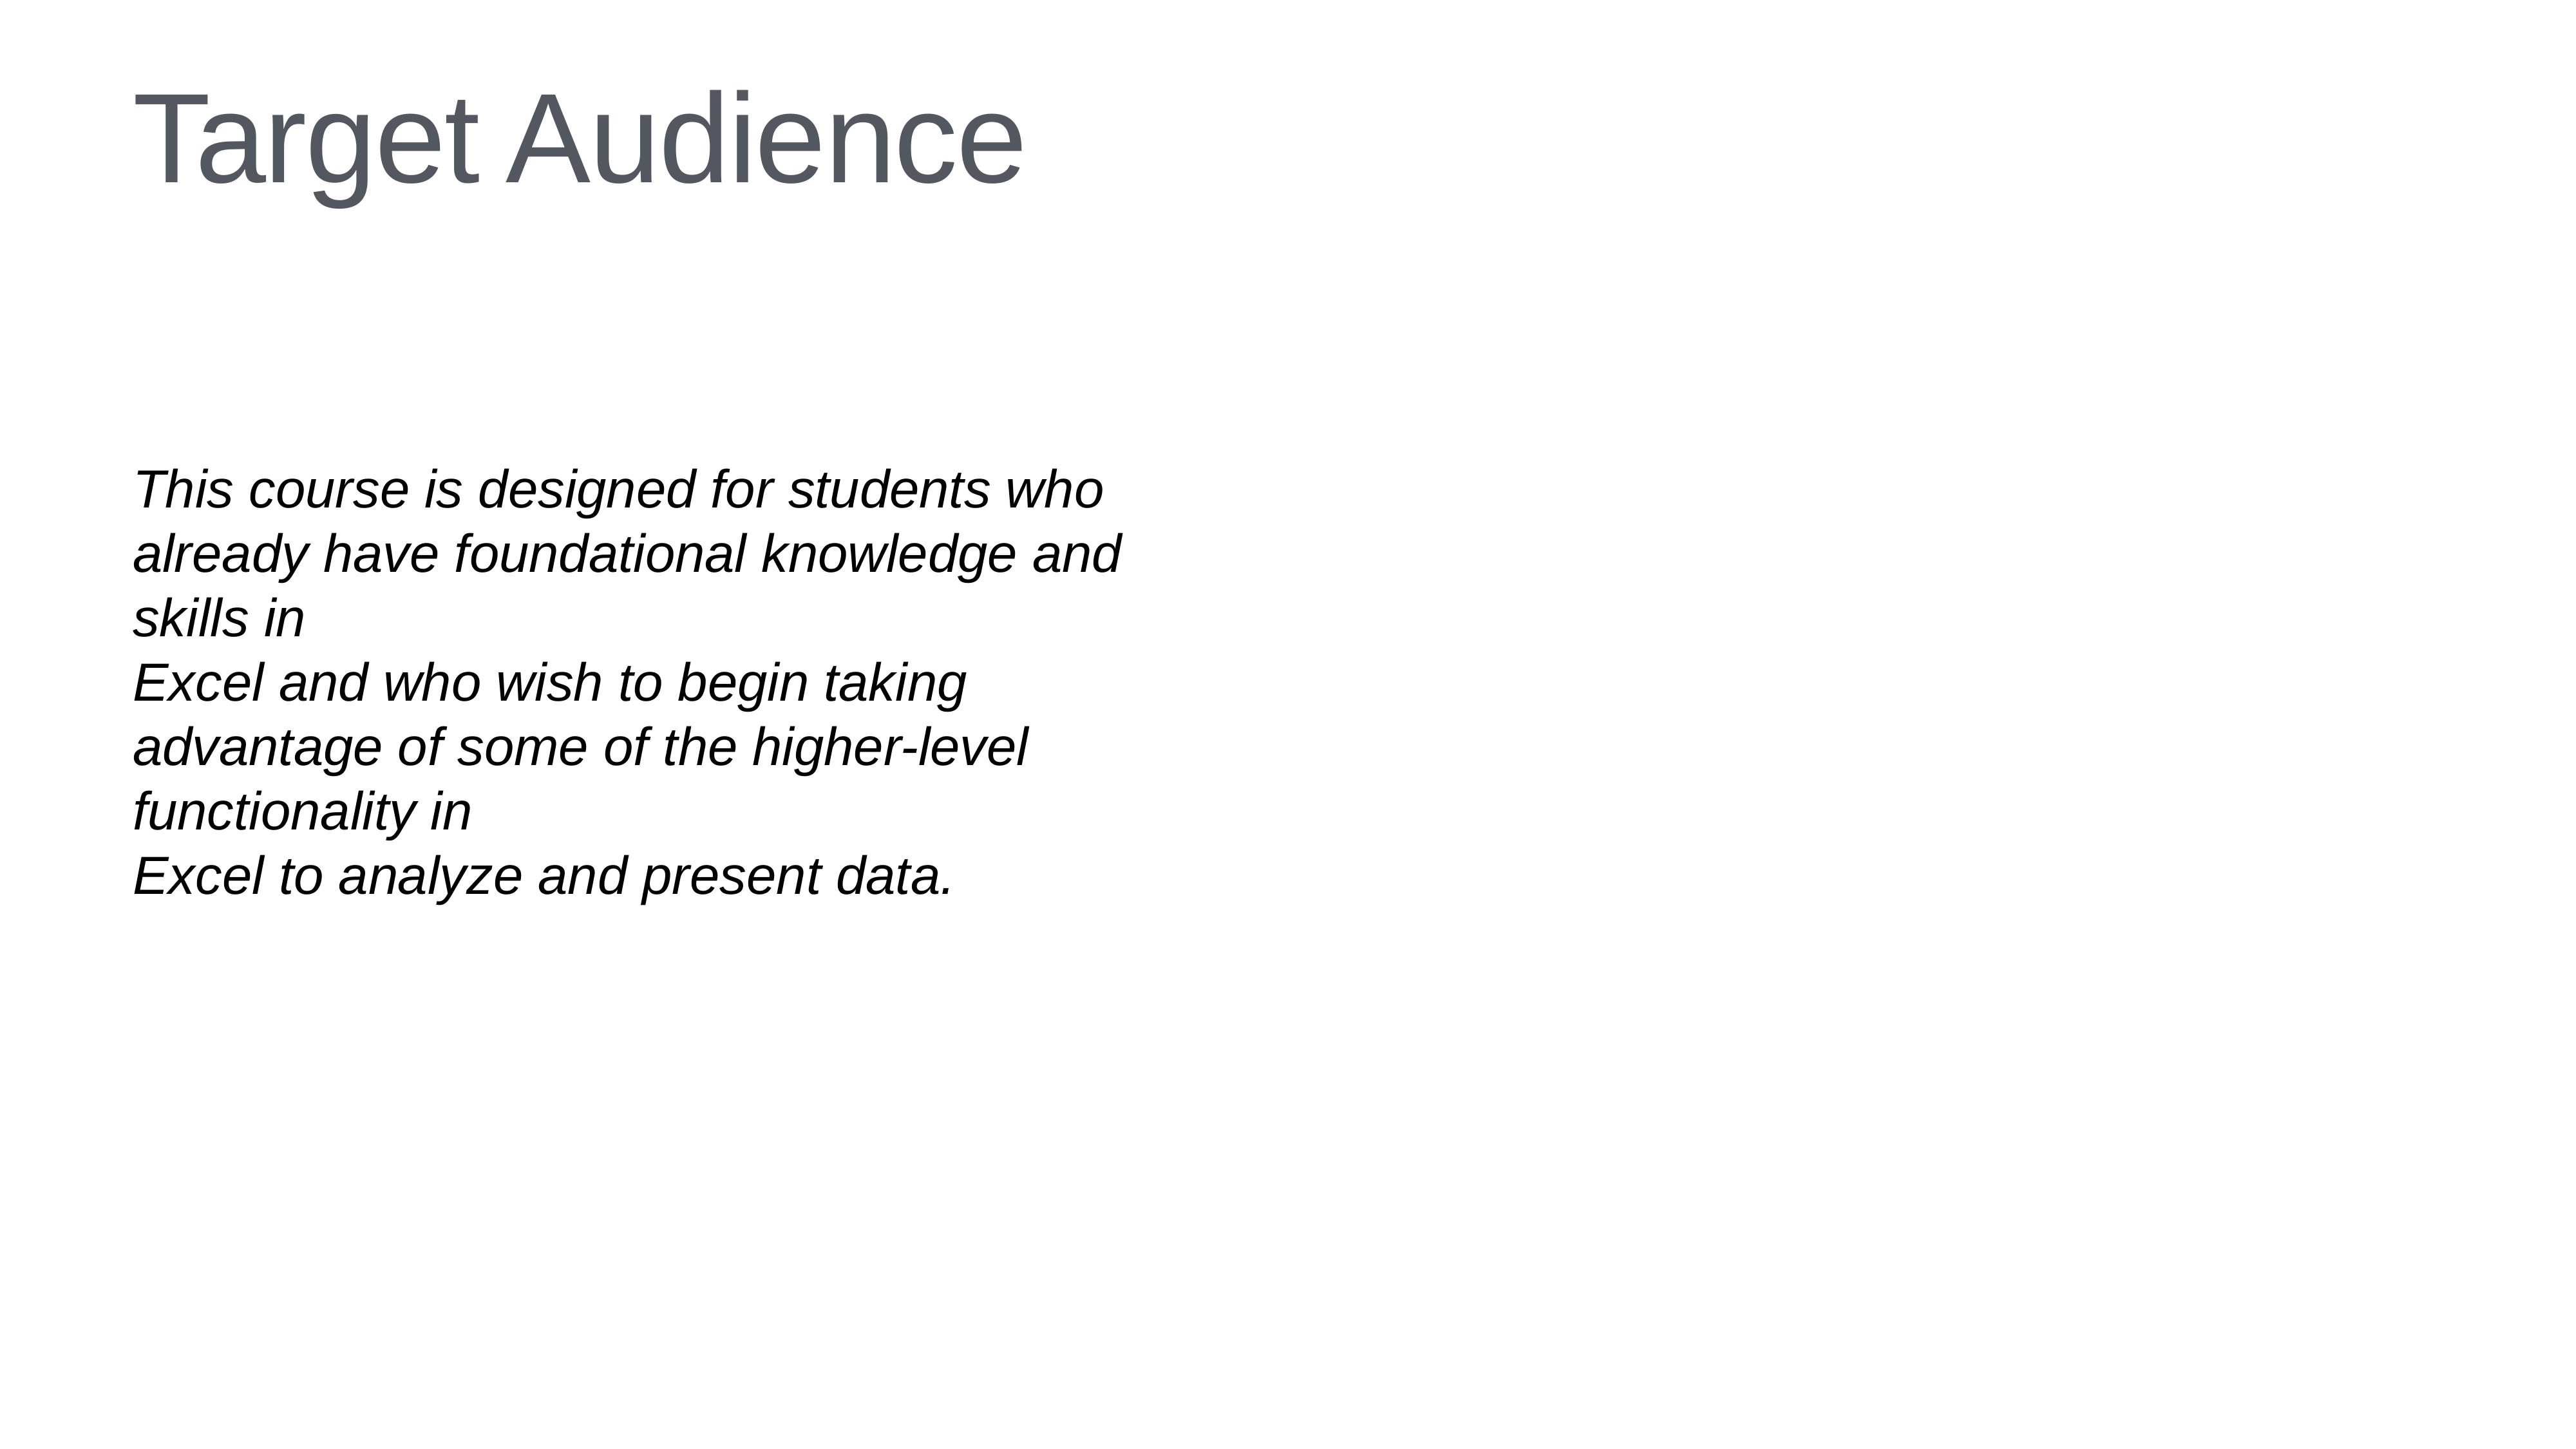

# Target Audience

This course is designed for students who already have foundational knowledge and skills in
Excel and who wish to begin taking advantage of some of the higher-level functionality in
Excel to analyze and present data.